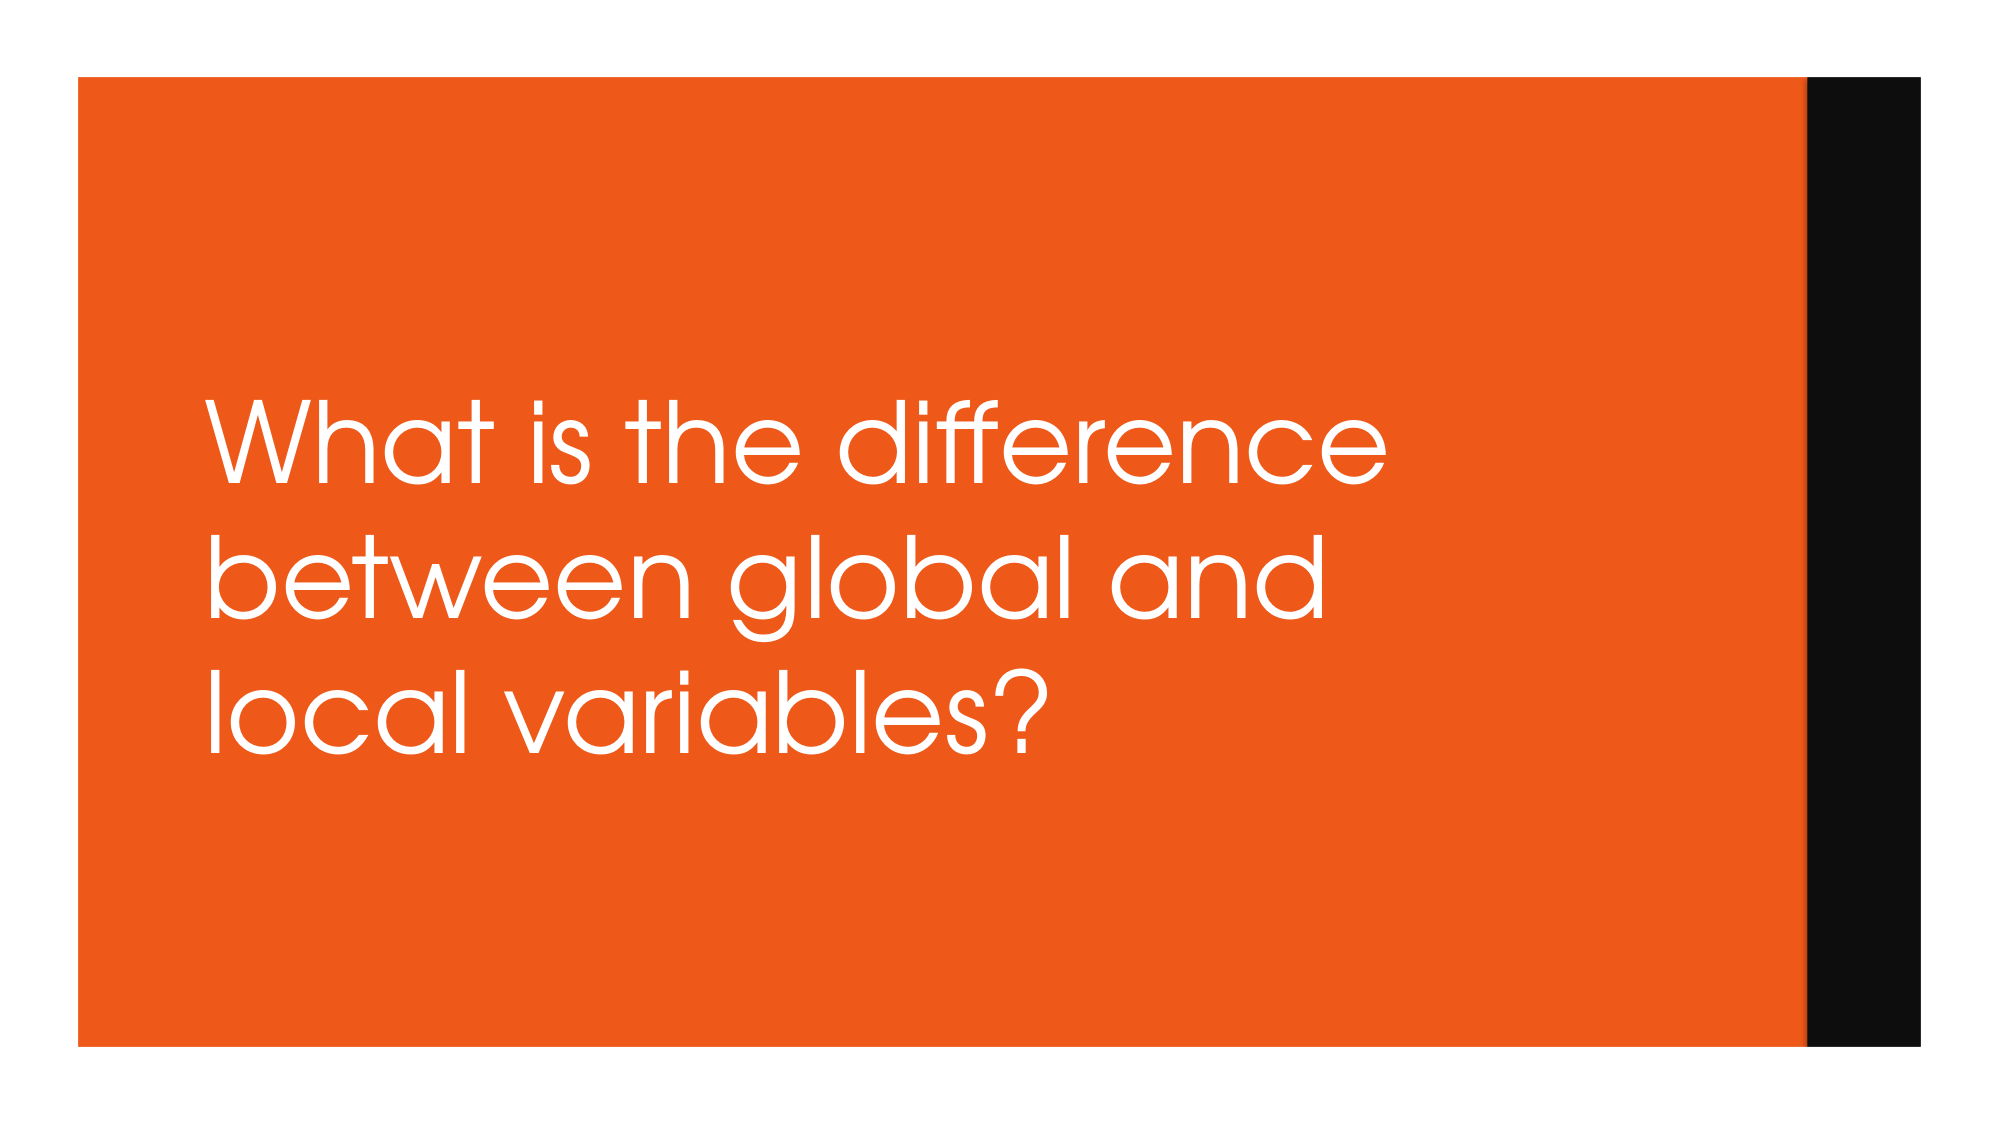

# What is the difference between global and local variables?